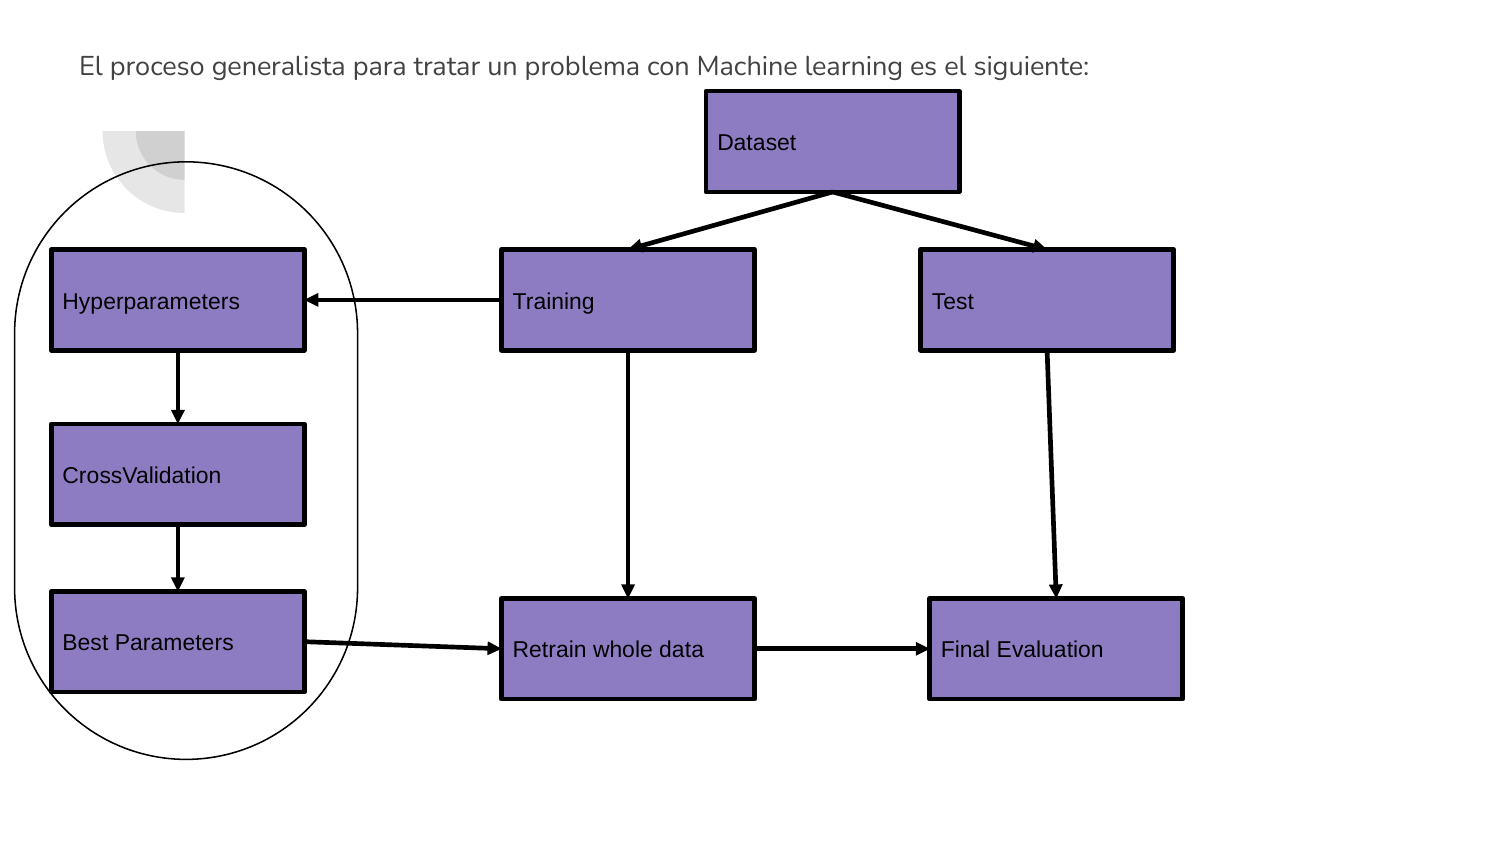

# El proceso generalista para tratar un problema con Machine learning es el siguiente:

Dataset

Hyperparameters
Training
Test
CrossValidation
Best Parameters
Retrain whole data
Final Evaluation